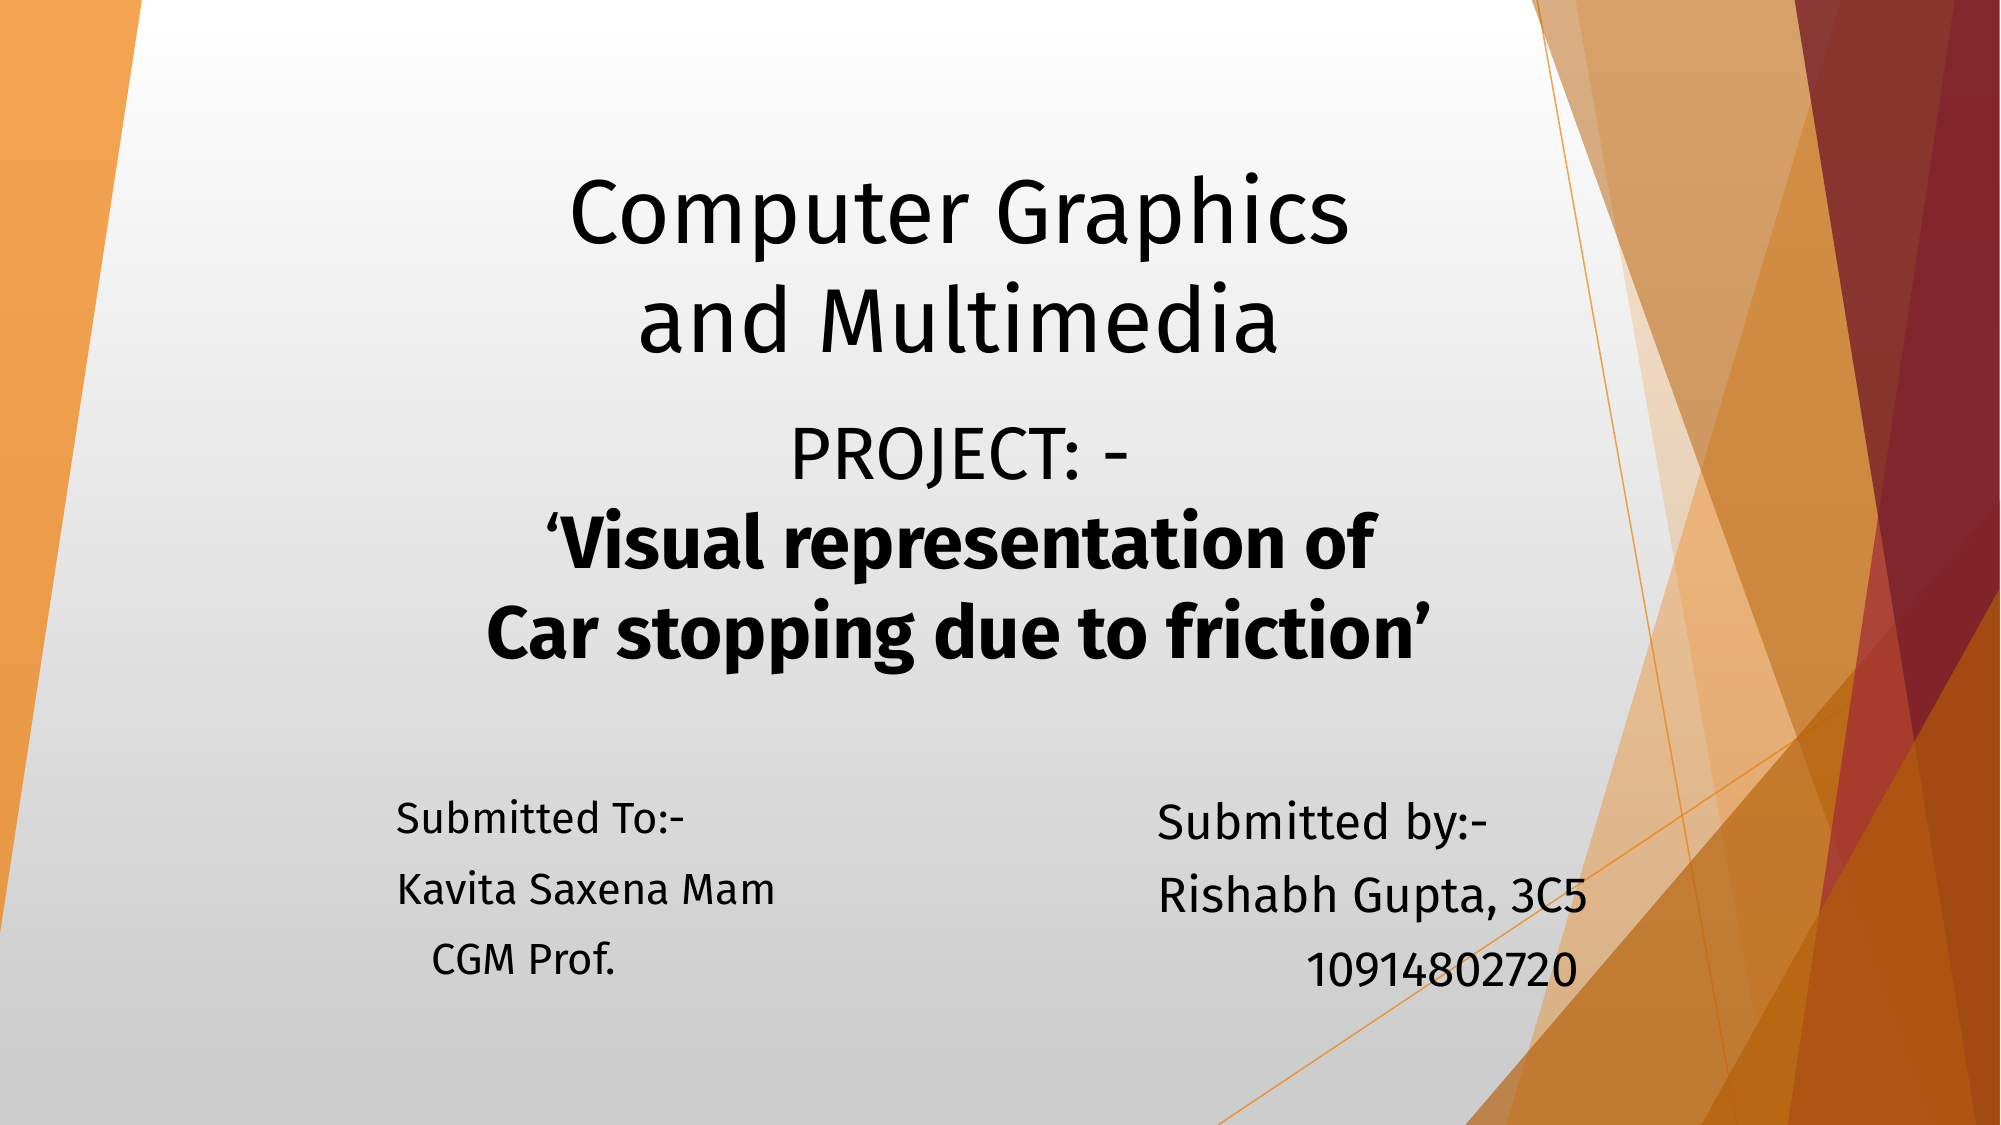

# Computer Graphics and Multimedia PROJECT: - ‘Visual representation of Car stopping due to friction’
Submitted by:-
Rishabh Gupta, 3C5
10914802720
Submitted To:-
Kavita Saxena Mam
   CGM Prof.